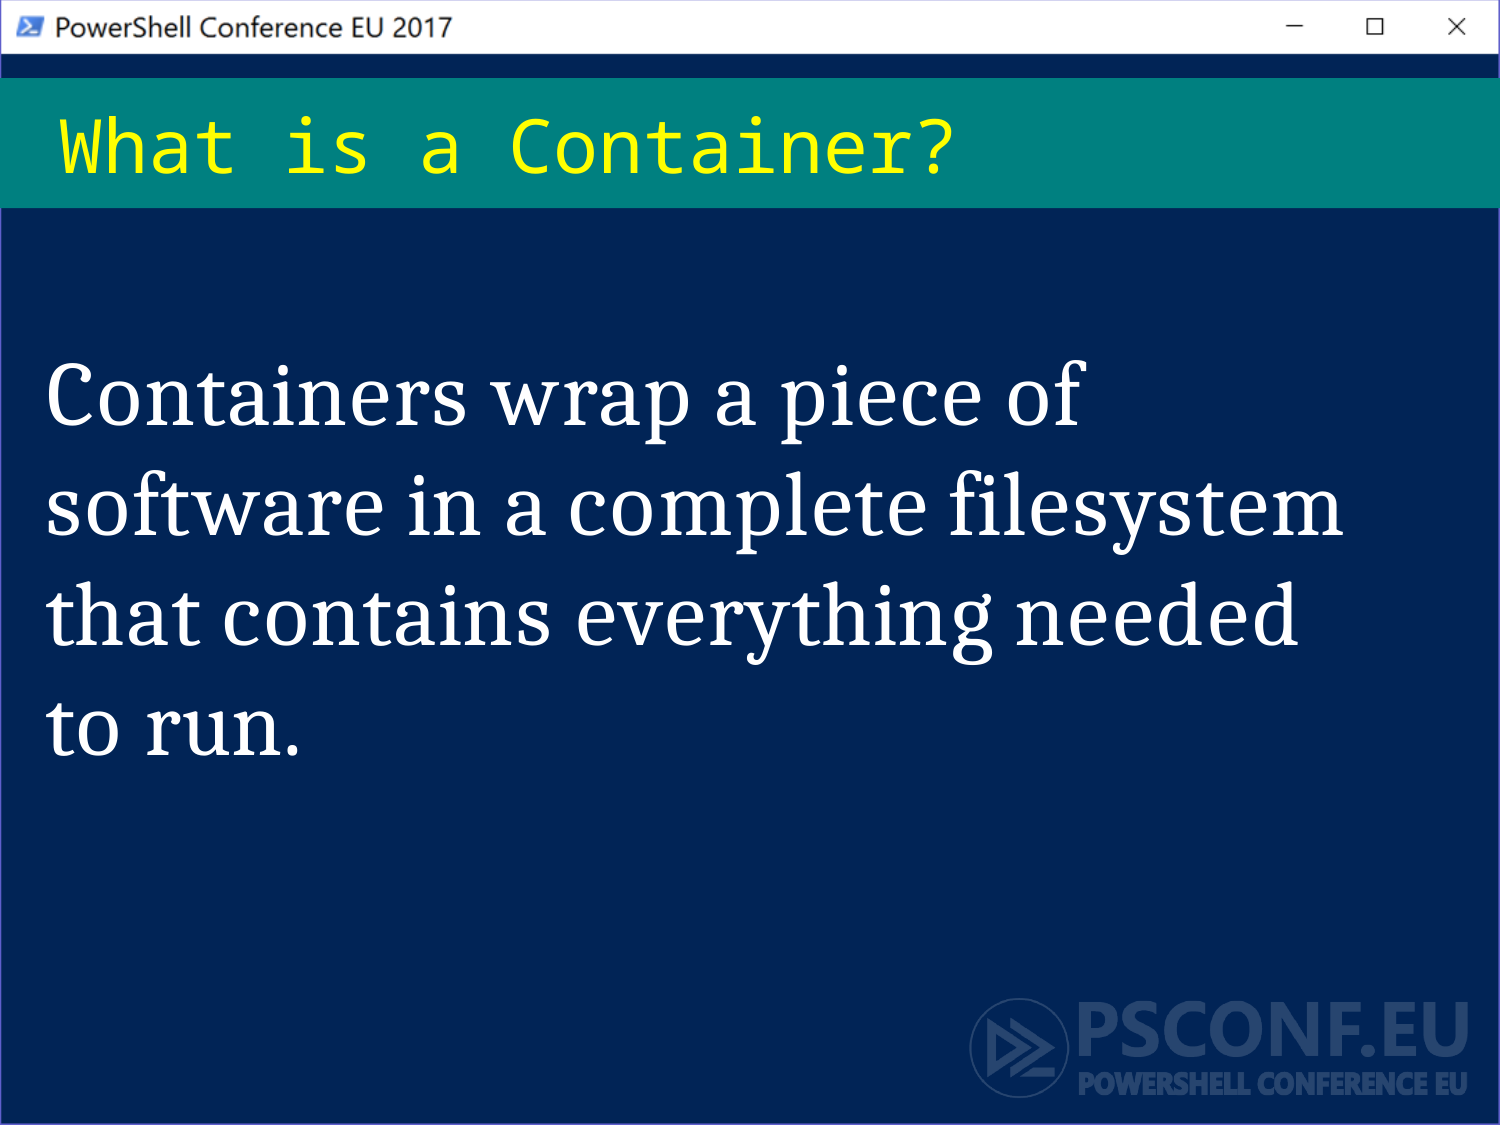

# What is a Container?
Containers wrap a piece of software in a complete filesystem that contains everything needed to run.